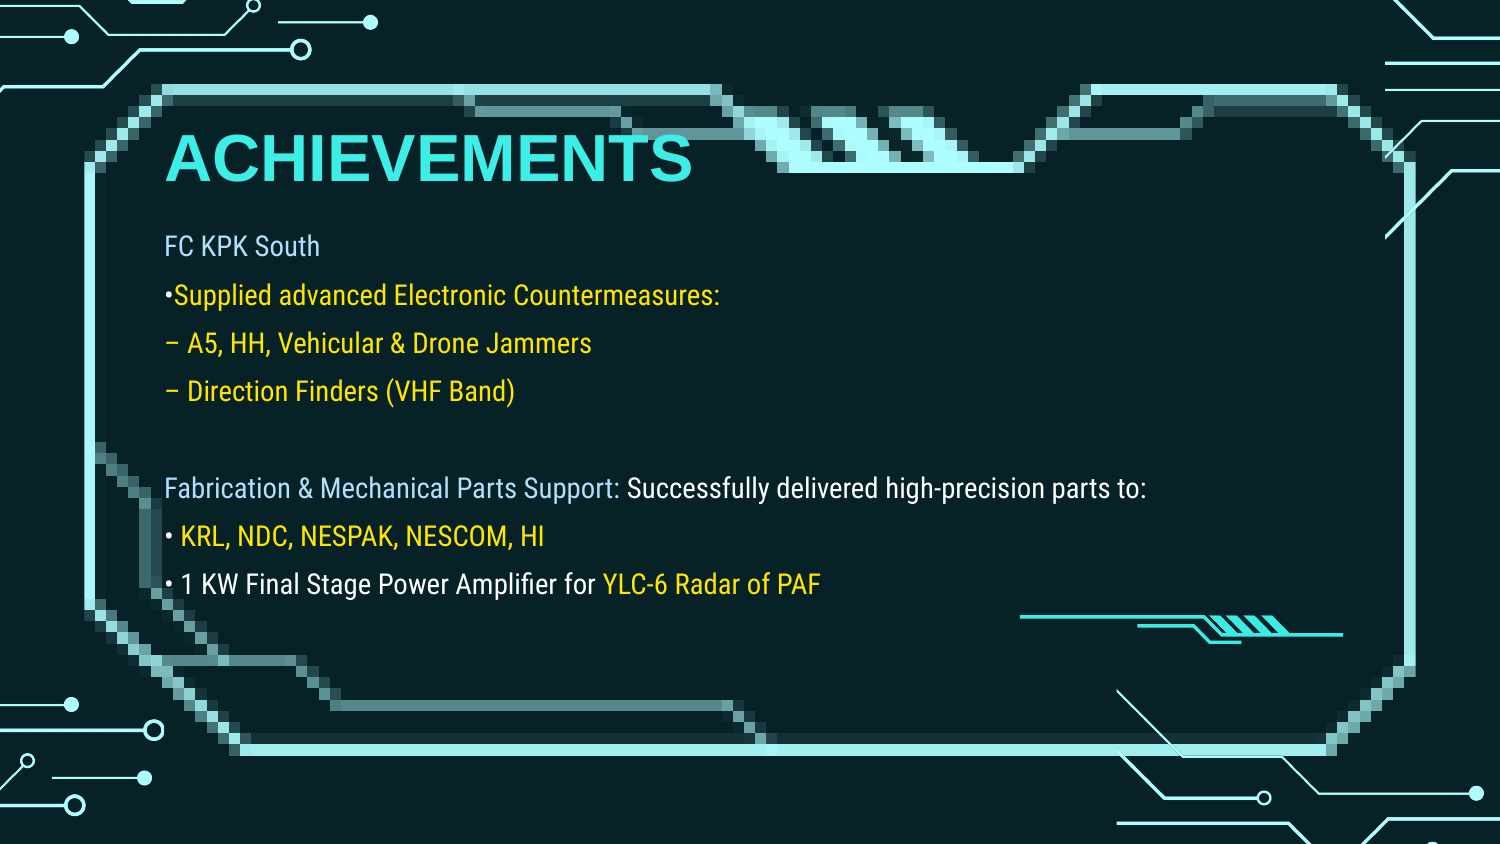

ACHIEVEMENTS
FC KPK South
•Supplied advanced Electronic Countermeasures:
– A5, HH, Vehicular & Drone Jammers
– Direction Finders (VHF Band)

Fabrication & Mechanical Parts Support: Successfully delivered high-precision parts to:
• KRL, NDC, NESPAK, NESCOM, HI
• 1 KW Final Stage Power Amplifier for YLC-6 Radar of PAF